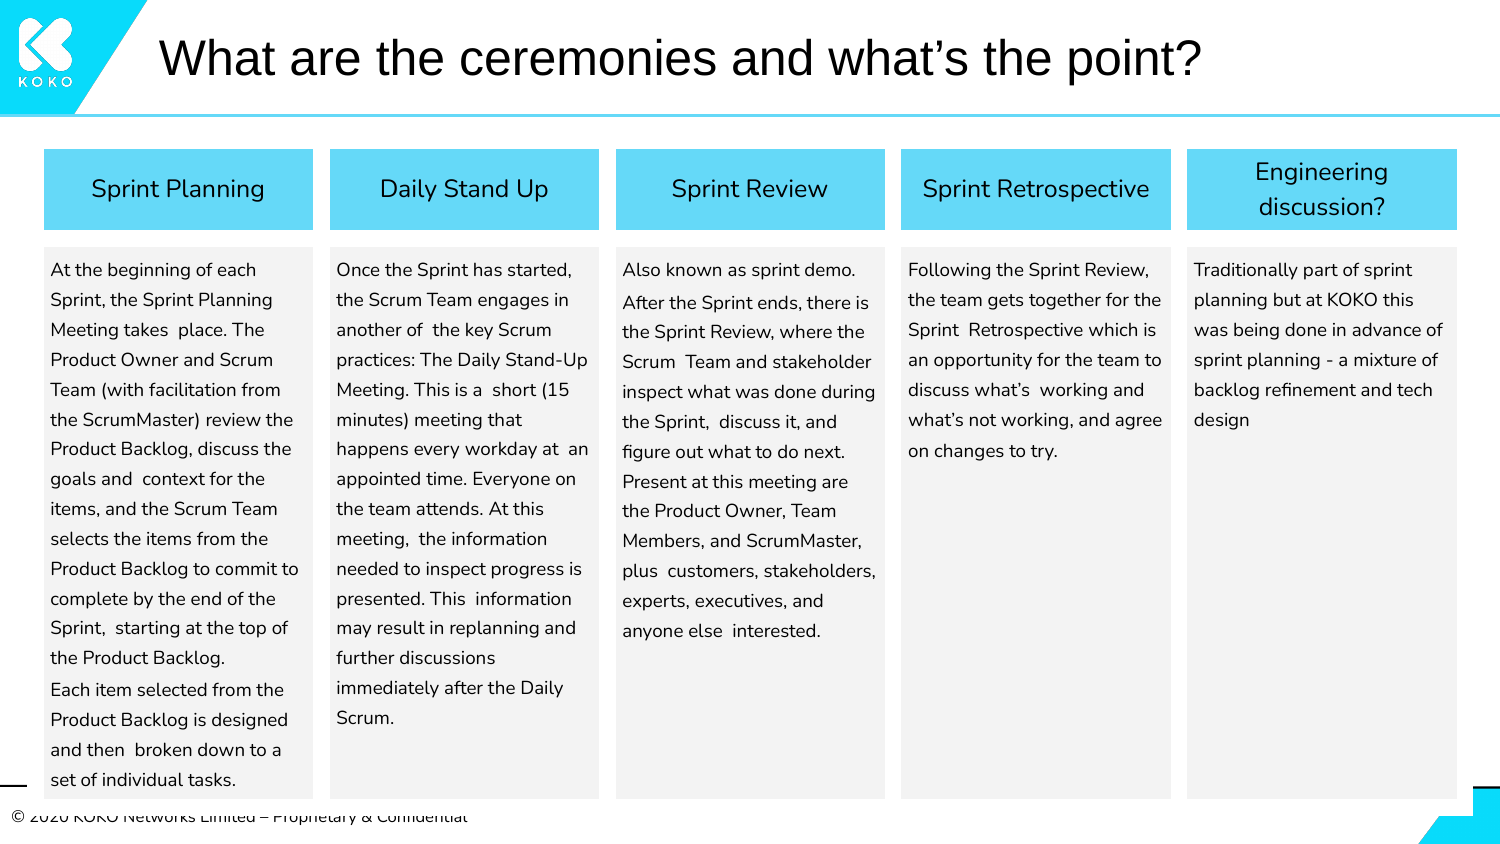

# What are the ceremonies and what’s the point?
| Sprint Planning | Daily Stand Up | Sprint Review | Sprint Retrospective | Engineering discussion? |
| --- | --- | --- | --- | --- |
| At the beginning of each Sprint, the Sprint Planning Meeting takes place. The Product Owner and Scrum Team (with facilitation from the ScrumMaster) review the Product Backlog, discuss the goals and context for the items, and the Scrum Team selects the items from the Product Backlog to commit to complete by the end of the Sprint, starting at the top of the Product Backlog. Each item selected from the Product Backlog is designed and then broken down to a set of individual tasks. | Once the Sprint has started, the Scrum Team engages in another of the key Scrum practices: The Daily Stand-Up Meeting. This is a short (15 minutes) meeting that happens every workday at an appointed time. Everyone on the team attends. At this meeting, the information needed to inspect progress is presented. This information may result in replanning and further discussions immediately after the Daily Scrum. | Also known as sprint demo. After the Sprint ends, there is the Sprint Review, where the Scrum Team and stakeholder inspect what was done during the Sprint, discuss it, and figure out what to do next. Present at this meeting are the Product Owner, Team Members, and ScrumMaster, plus customers, stakeholders, experts, executives, and anyone else interested. | Following the Sprint Review, the team gets together for the Sprint Retrospective which is an opportunity for the team to discuss what’s working and what’s not working, and agree on changes to try. | Traditionally part of sprint planning but at KOKO this was being done in advance of sprint planning - a mixture of backlog refinement and tech design |